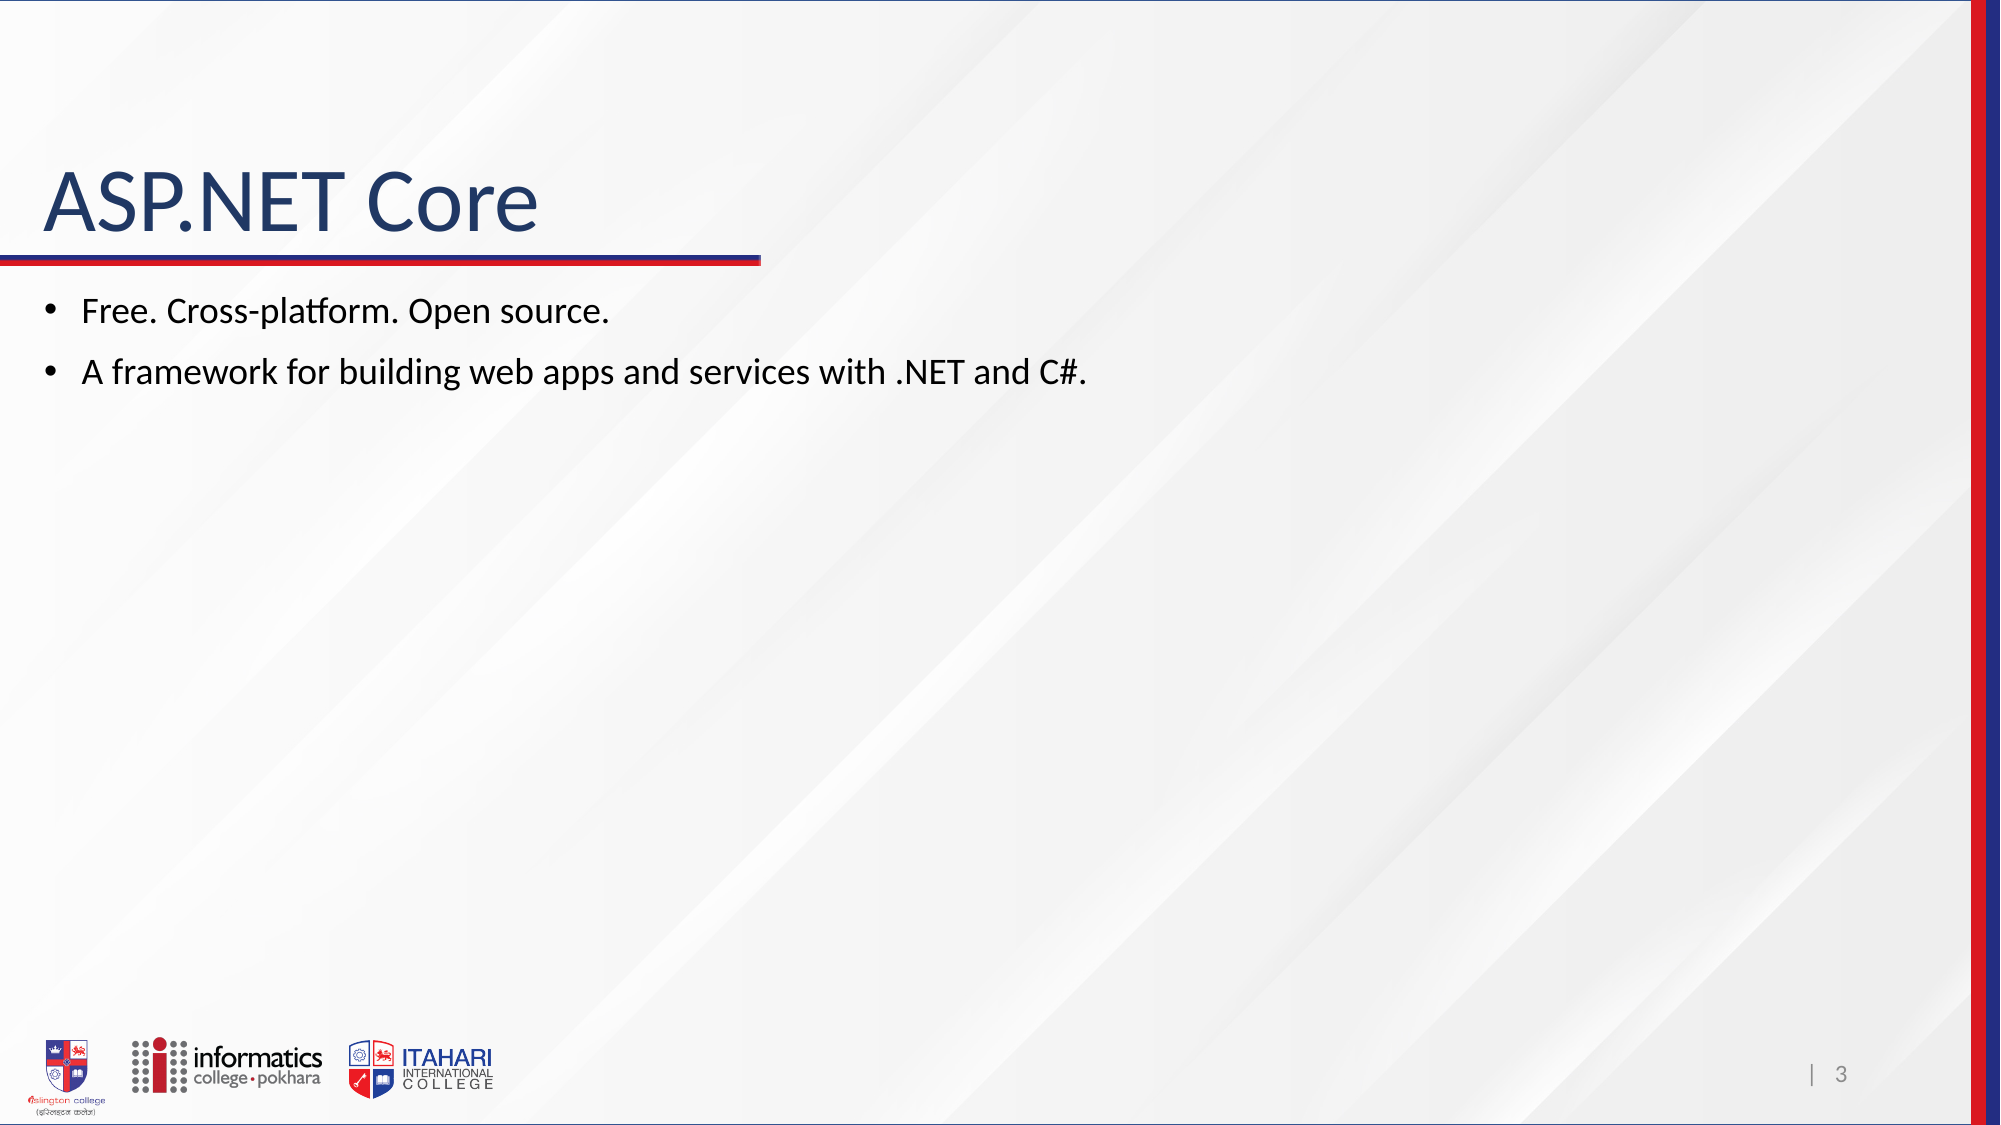

# ASP.NET Core
Free. Cross-platform. Open source.
A framework for building web apps and services with .NET and C#.
|   3